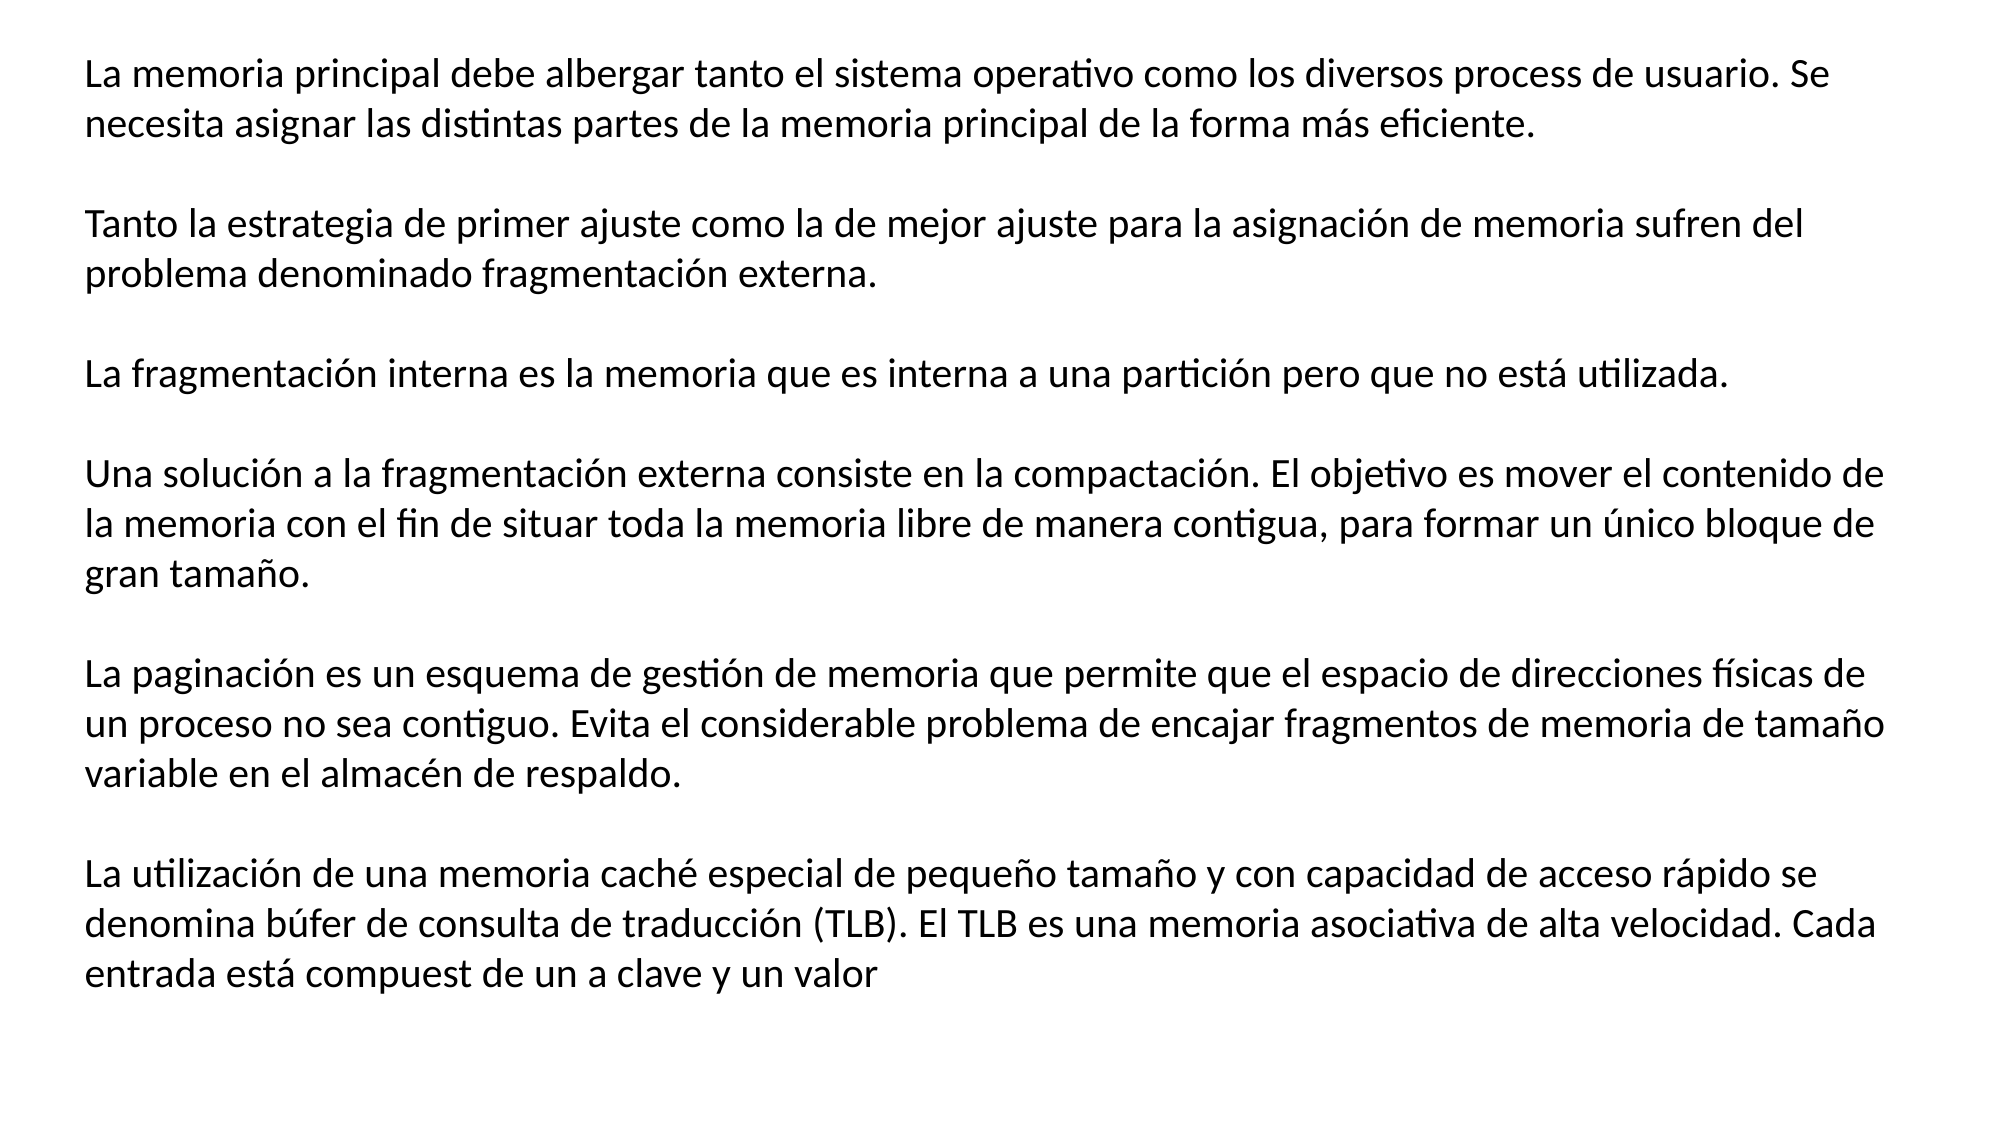

La memoria principal debe albergar tanto el sistema operativo como los diversos process de usuario. Se necesita asignar las distintas partes de la memoria principal de la forma más eficiente.

Tanto la estrategia de primer ajuste como la de mejor ajuste para la asignación de memoria sufren del problema denominado fragmentación externa.

La fragmentación interna es la memoria que es interna a una partición pero que no está utilizada.

Una solución a la fragmentación externa consiste en la compactación. El objetivo es mover el contenido de la memoria con el fin de situar toda la memoria libre de manera contigua, para formar un único bloque de gran tamaño.

La paginación es un esquema de gestión de memoria que permite que el espacio de direcciones físicas de un proceso no sea contiguo. Evita el considerable problema de encajar fragmentos de memoria de tamaño variable en el almacén de respaldo.

La utilización de una memoria caché especial de pequeño tamaño y con capacidad de acceso rápido se denomina búfer de consulta de traducción (TLB). El TLB es una memoria asociativa de alta velocidad. Cada entrada está compuest de un a clave y un valor